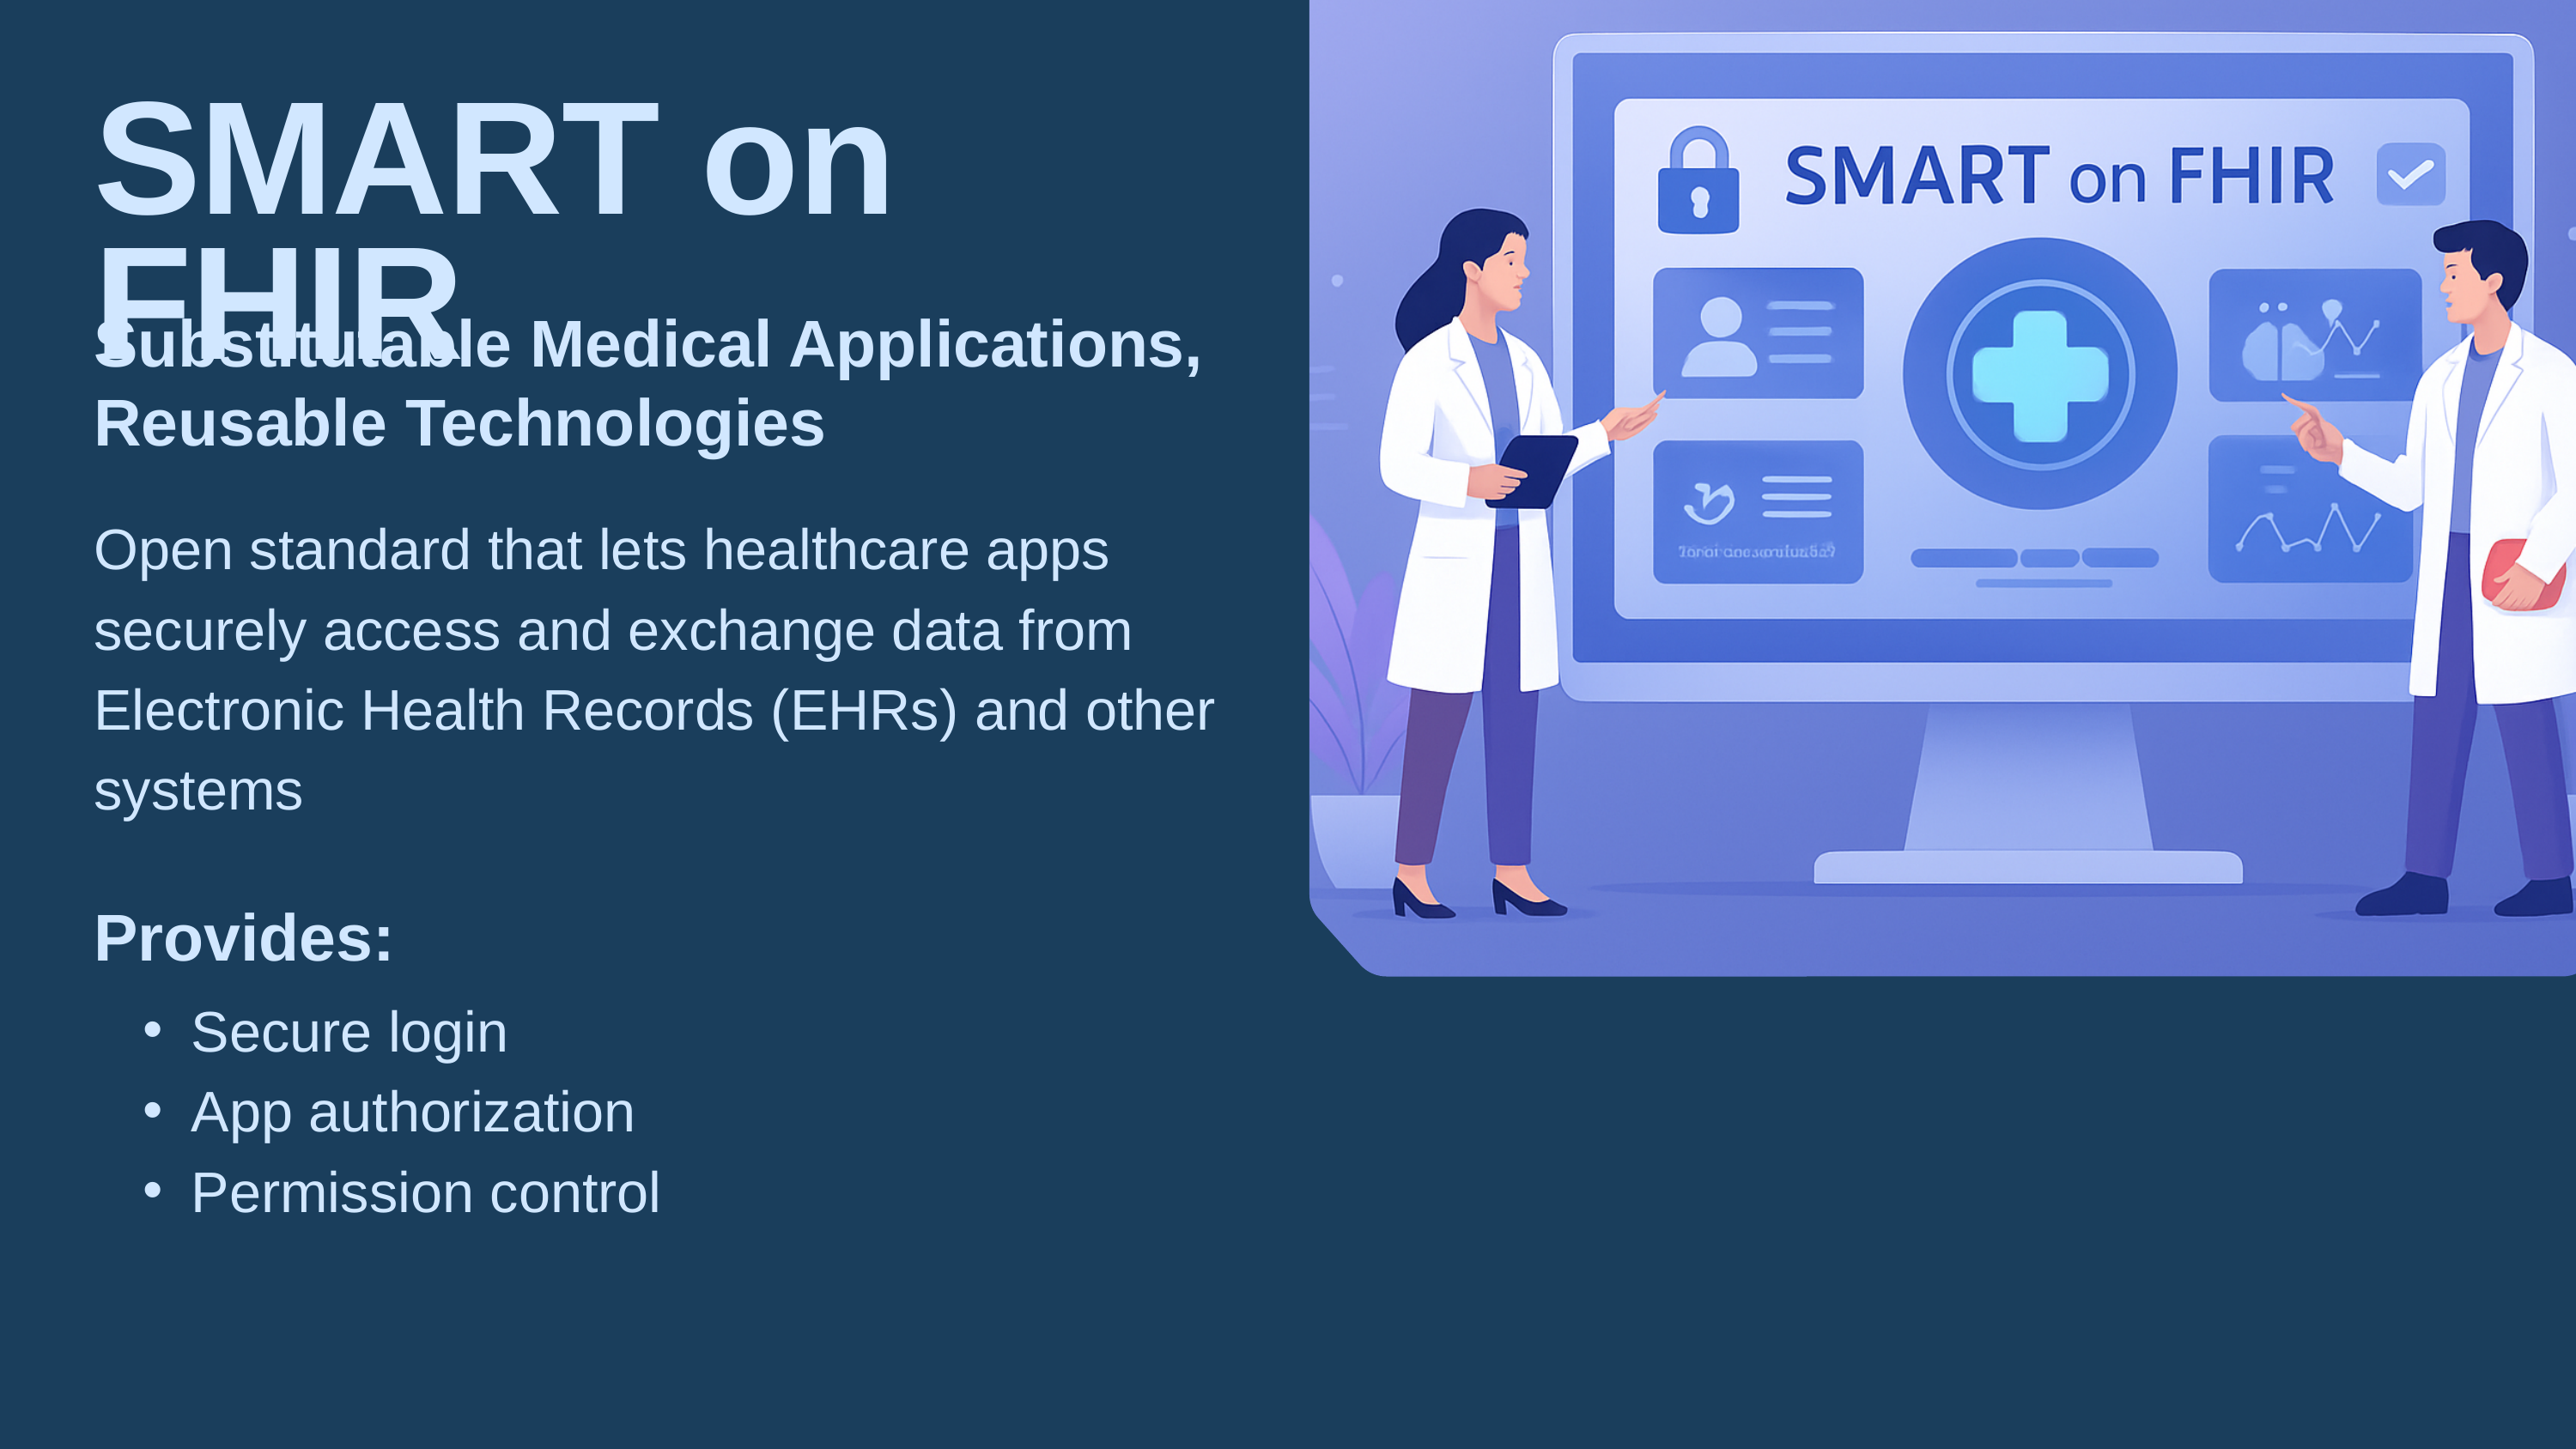

SMART on FHIR
Substitutable Medical Applications, Reusable Technologies
Open standard that lets healthcare apps securely access and exchange data from Electronic Health Records (EHRs) and other systems

Provides:
Secure login
App authorization
Permission control